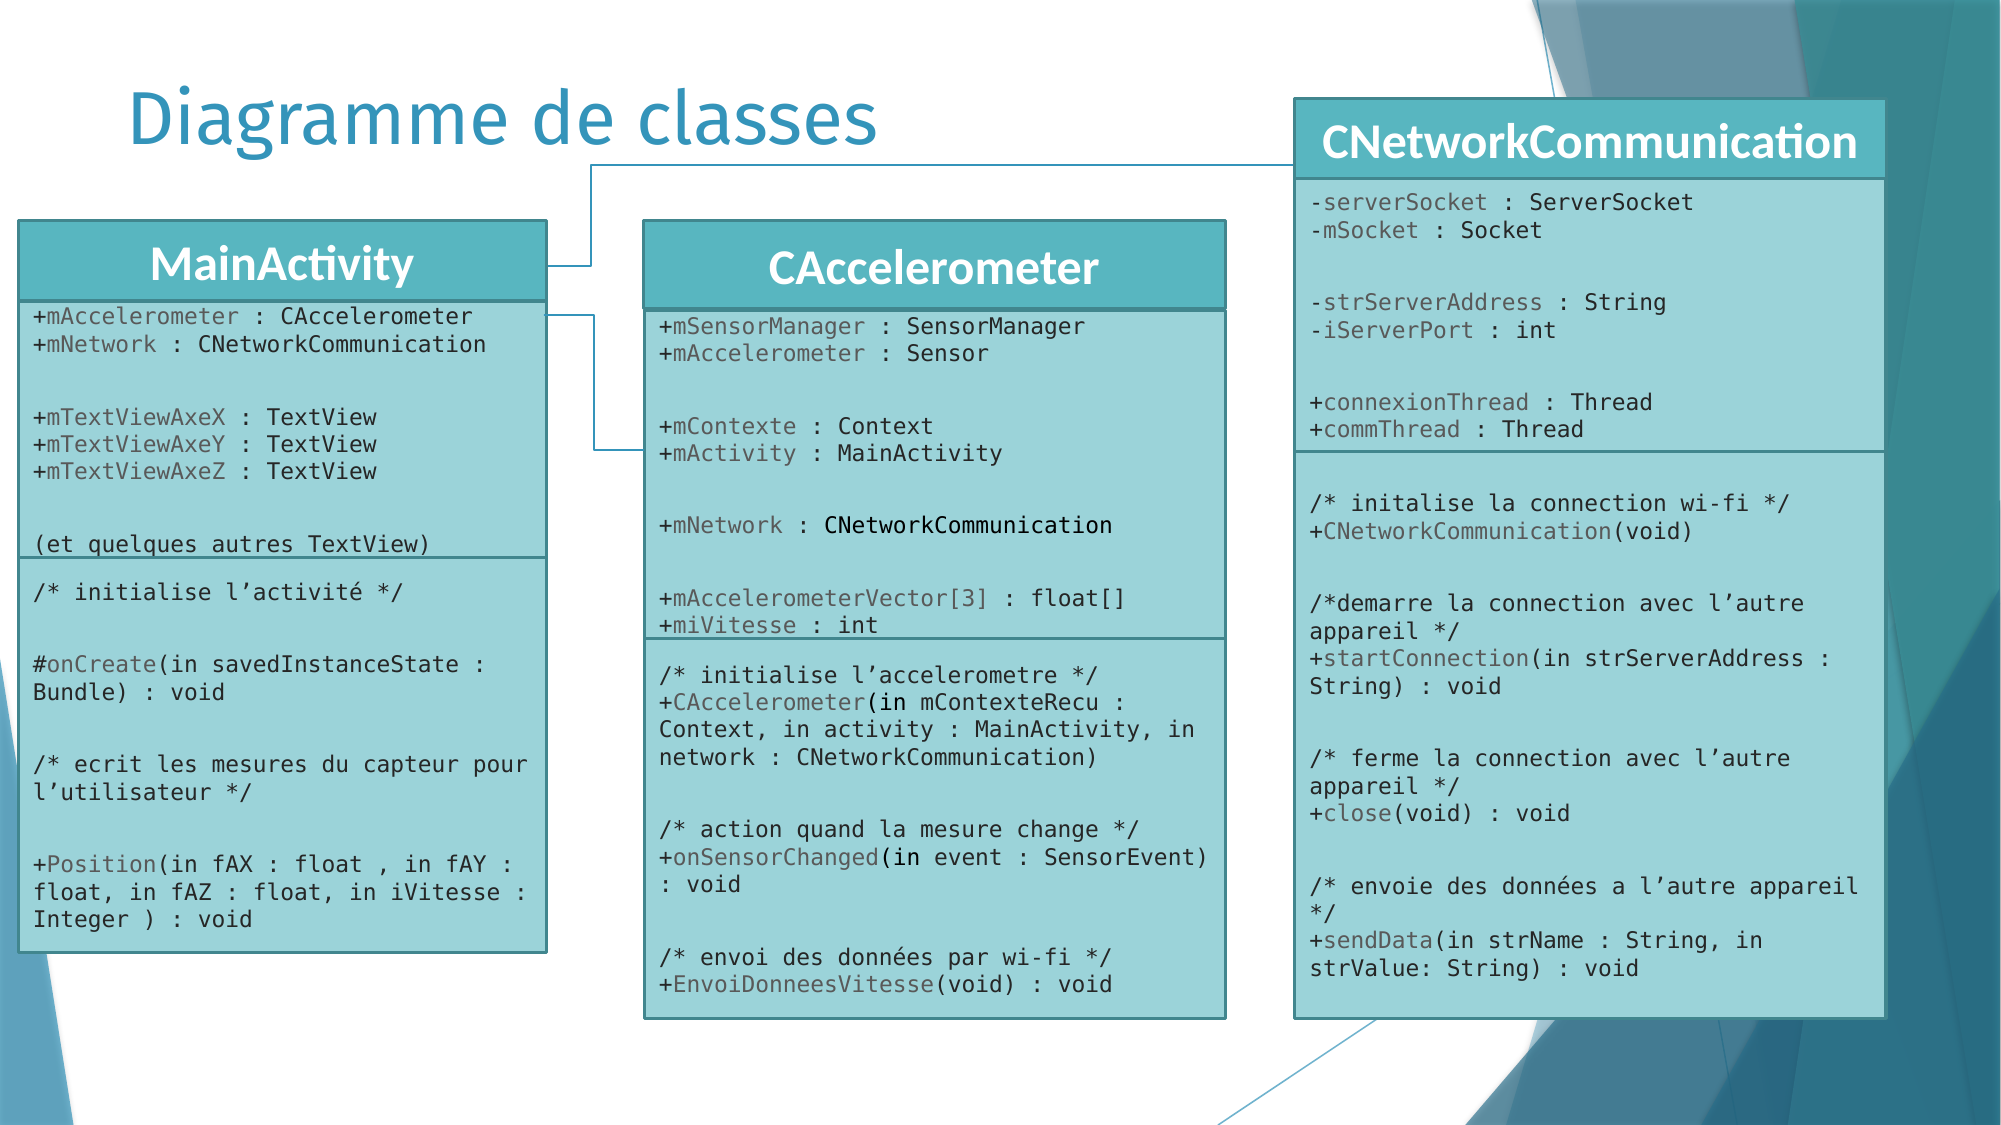

# Diagramme de classes
CNetworkCommunication

-serverSocket : ServerSocket
-mSocket : Socket

-strServerAddress : String
-iServerPort : int

+connexionThread : Thread
+commThread : Thread
MainActivity
CAccelerometer
+mAccelerometer : CAccelerometer
+mNetwork : CNetworkCommunication

+mTextViewAxeX : TextView
+mTextViewAxeY : TextView
+mTextViewAxeZ : TextView

(et quelques autres TextView)
+mSensorManager : SensorManager
+mAccelerometer : Sensor

+mContexte : Context
+mActivity : MainActivity

+mNetwork : CNetworkCommunication

+mAccelerometerVector[3] : float[]
+miVitesse : int

/* initalise la connection wi-fi */
+CNetworkCommunication(void)

/*demarre la connection avec l’autre appareil */
+startConnection(in strServerAddress : String) : void

/* ferme la connection avec l’autre appareil */
+close(void) : void

/* envoie des données a l’autre appareil */
+sendData(in strName : String, in strValue: String) : void
/* initialise l’activité */

#onCreate(in savedInstanceState : Bundle) : void

/* ecrit les mesures du capteur pour l’utilisateur */

+Position(in fAX : float , in fAY : float, in fAZ : float, in iVitesse : Integer ) : void
/* initialise l’accelerometre */
+CAccelerometer(in mContexteRecu : Context, in activity : MainActivity, in network : CNetworkCommunication)

/* action quand la mesure change */
+onSensorChanged(in event : SensorEvent) : void

/* envoi des données par wi-fi */
+EnvoiDonneesVitesse(void) : void